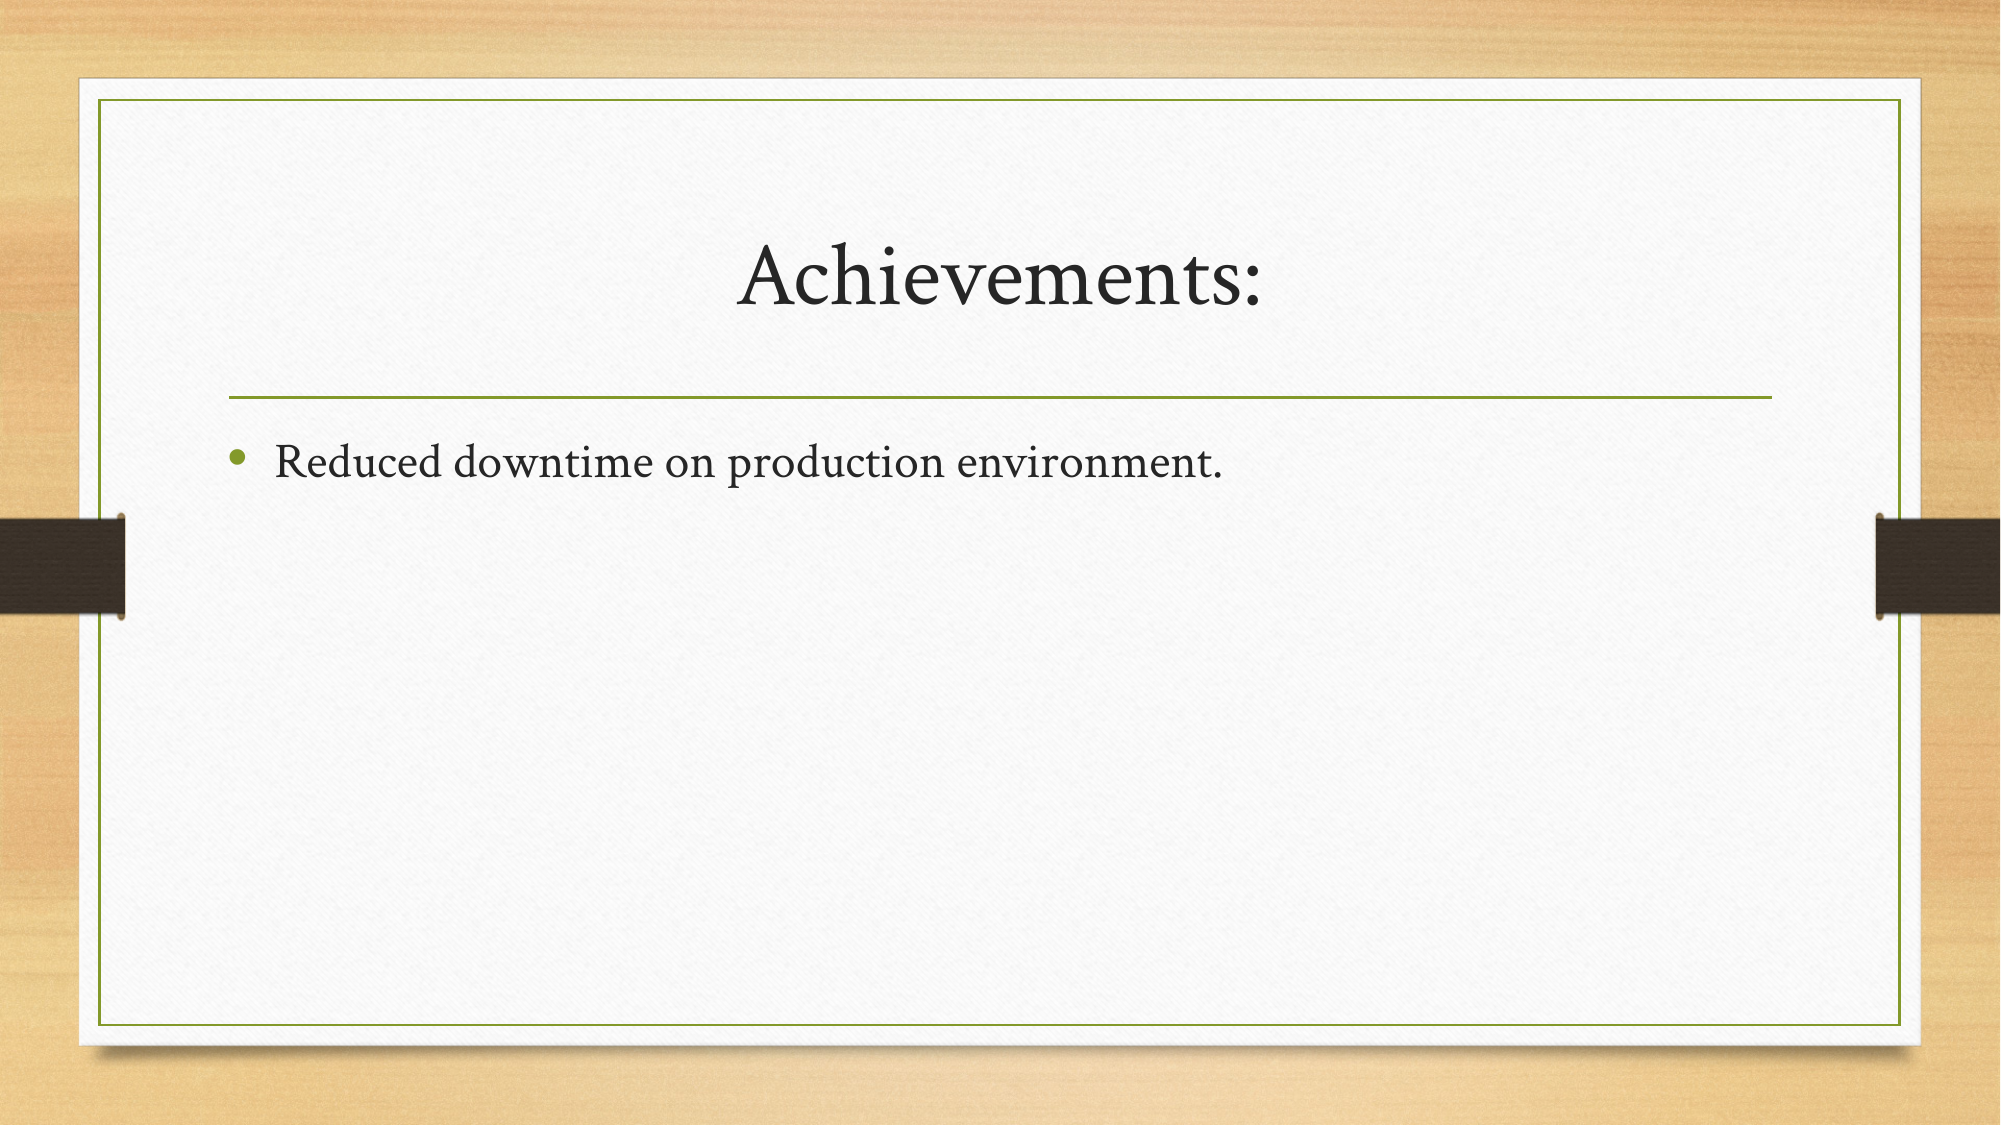

# Achievements:
Reduced downtime on production environment.